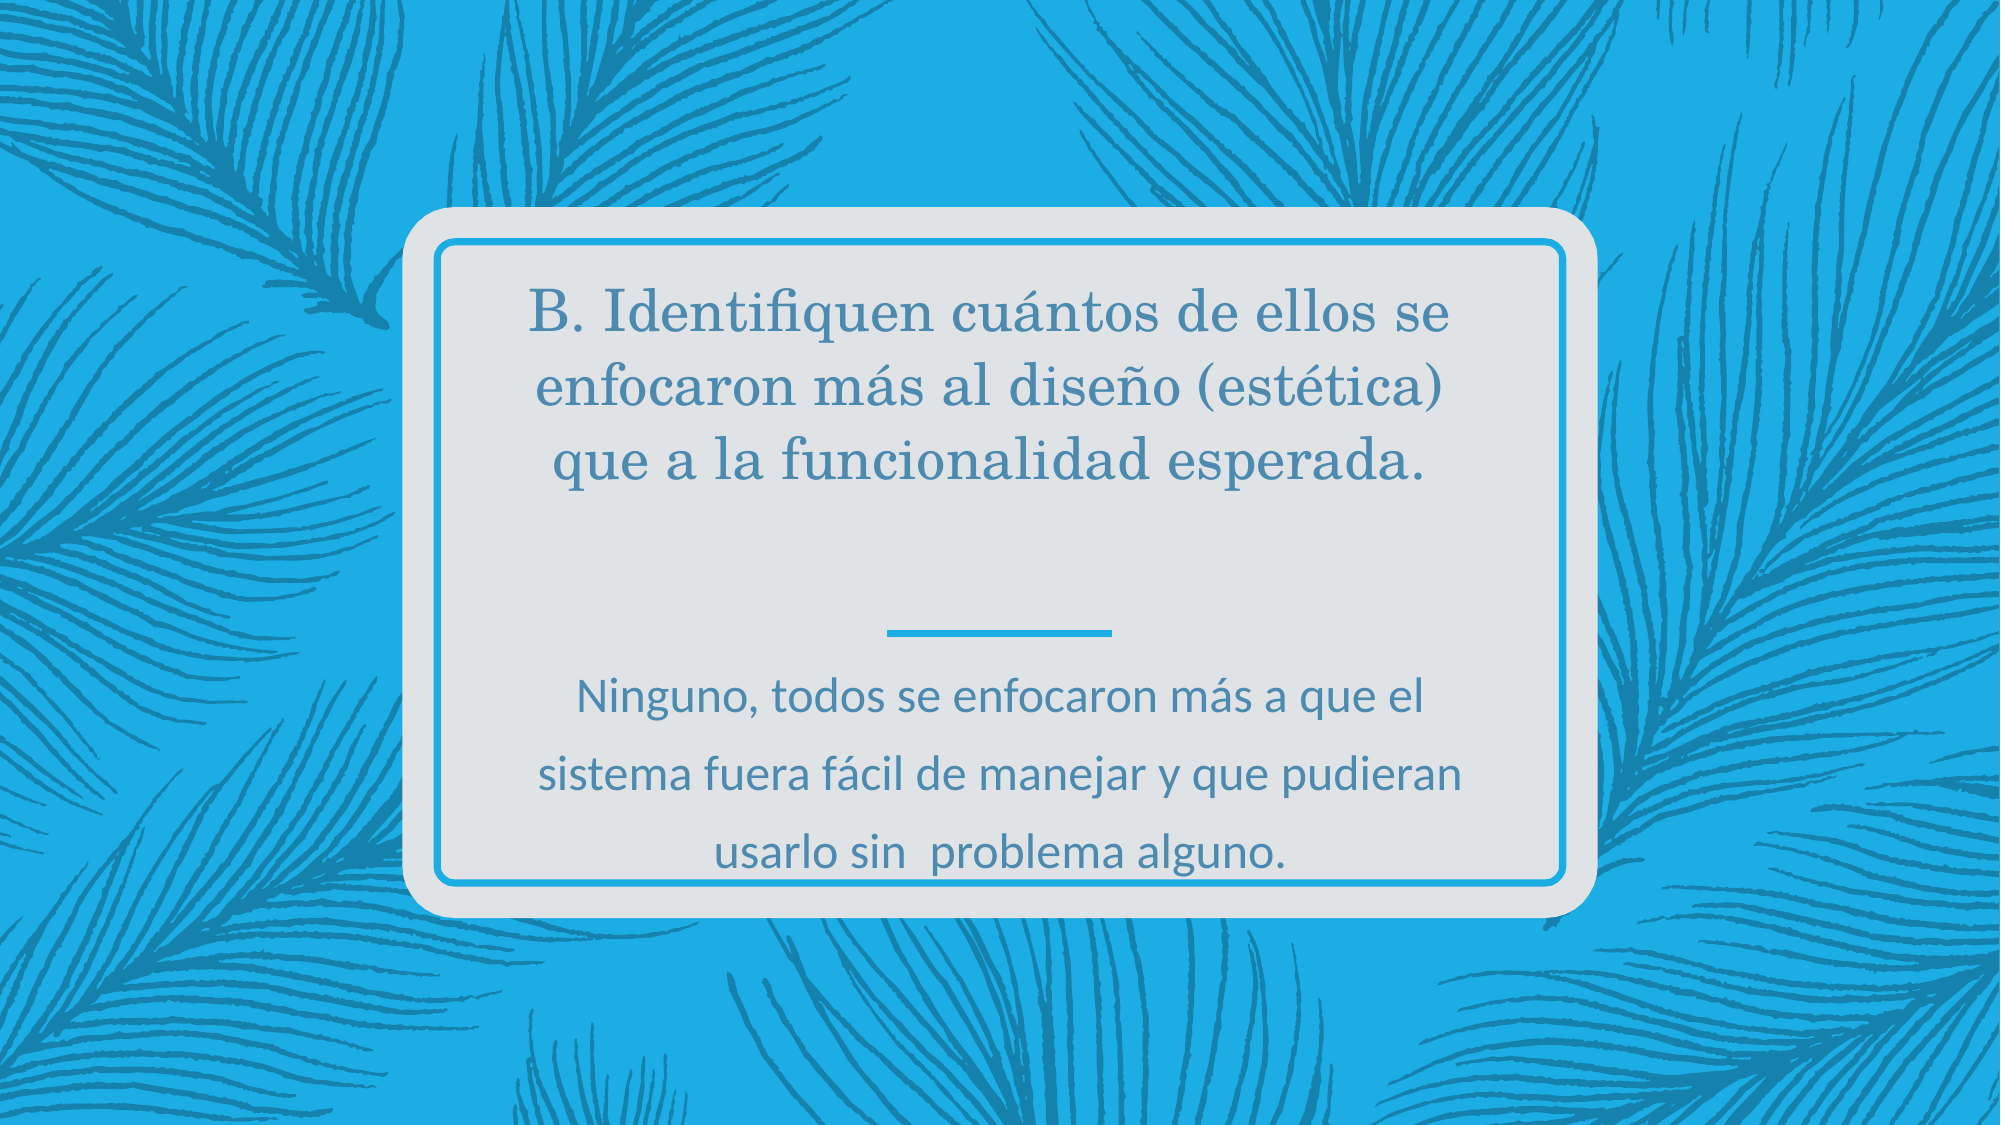

# B. Identifiquen cuántos de ellos se enfocaron más al diseño (estética) que a la funcionalidad esperada.
Ninguno, todos se enfocaron más a que el sistema fuera fácil de manejar y que pudieran usarlo sin  problema alguno.